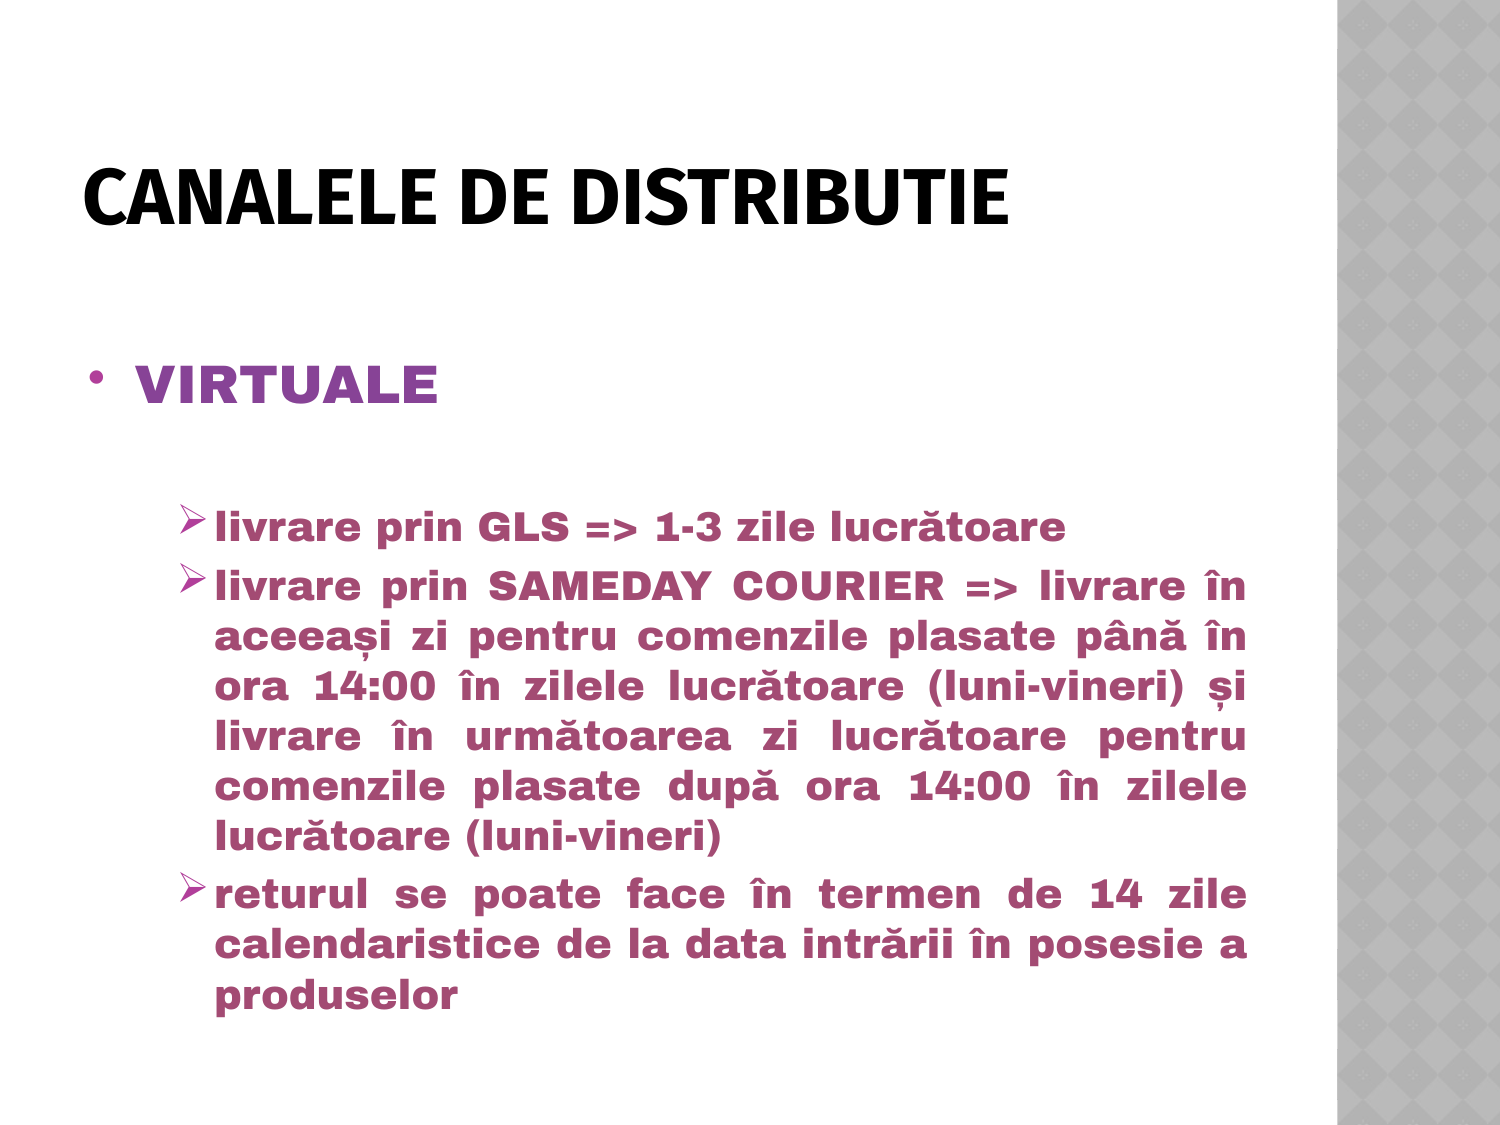

# CANALELE DE DISTRIBUTIE

VIRTUALE

livrare prin GLS => 1-3 zile lucrătoare
livrare prin SAMEDAY COURIER => livrare în aceeași zi pentru comenzile plasate până în ora 14:00 în zilele lucrătoare (luni-vineri) și livrare în următoarea zi lucrătoare pentru comenzile plasate după ora 14:00 în zilele lucrătoare (luni-vineri)
returul se poate face în termen de 14 zile calendaristice de la data intrării în posesie a produselor